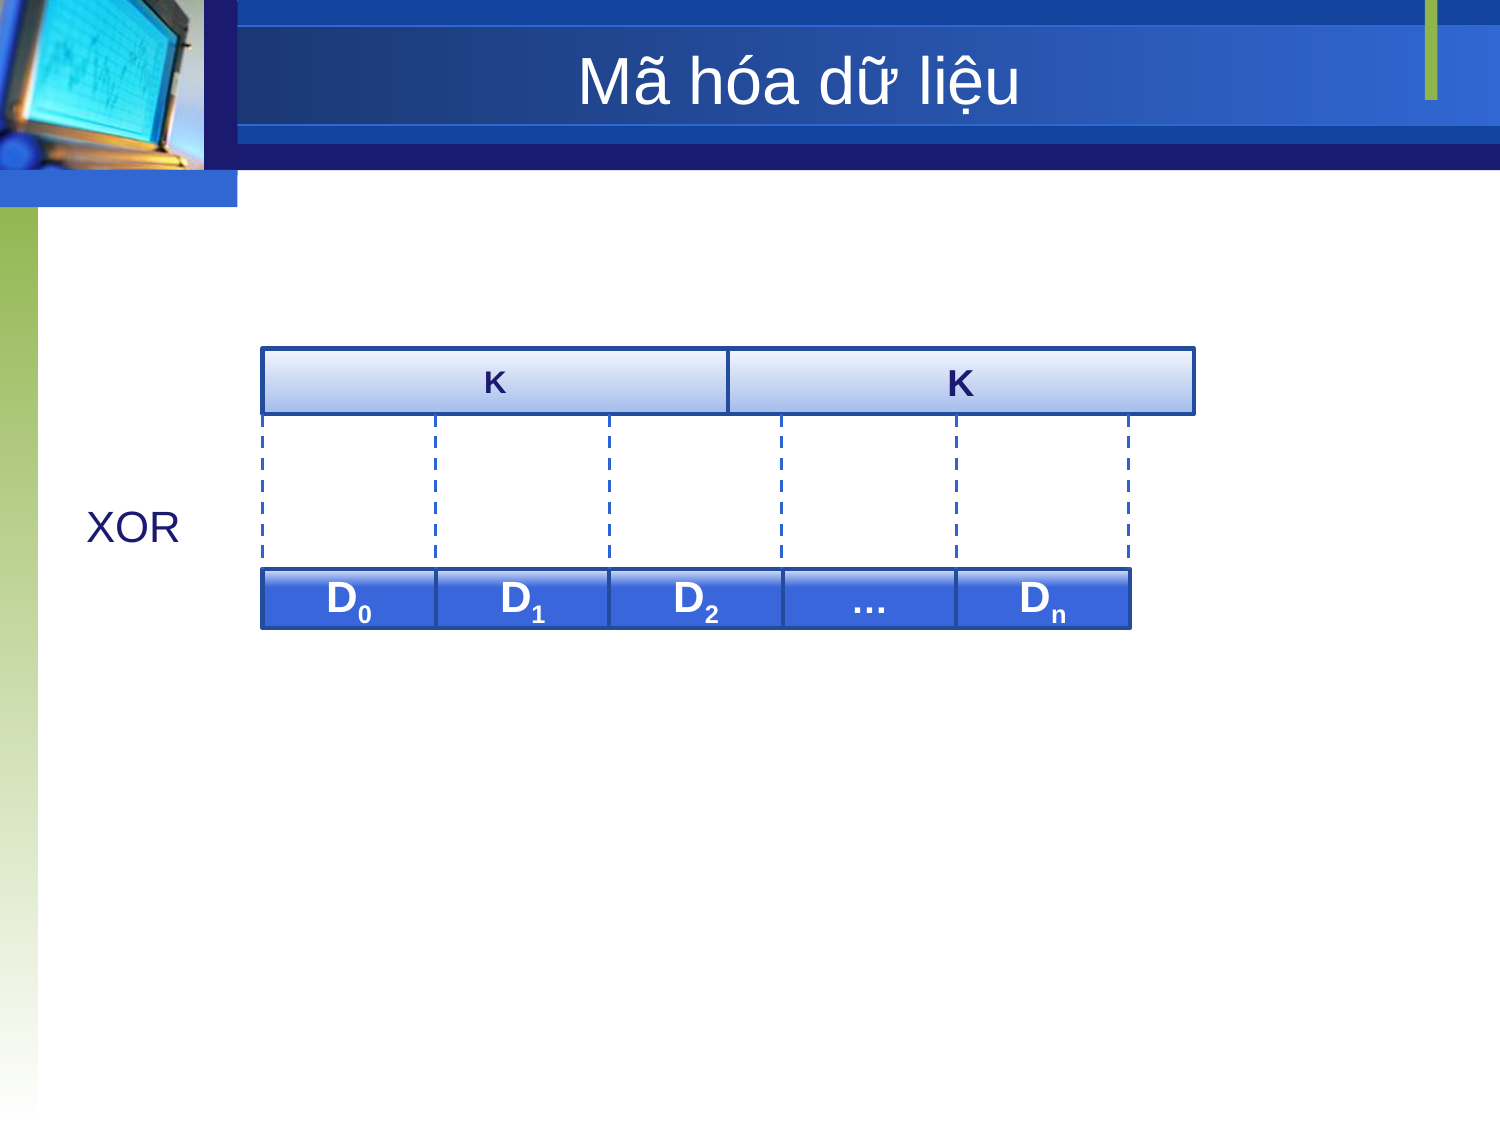

# Mã hóa dữ liệu
K
K
XOR
D0
D1
D2
…
Dn